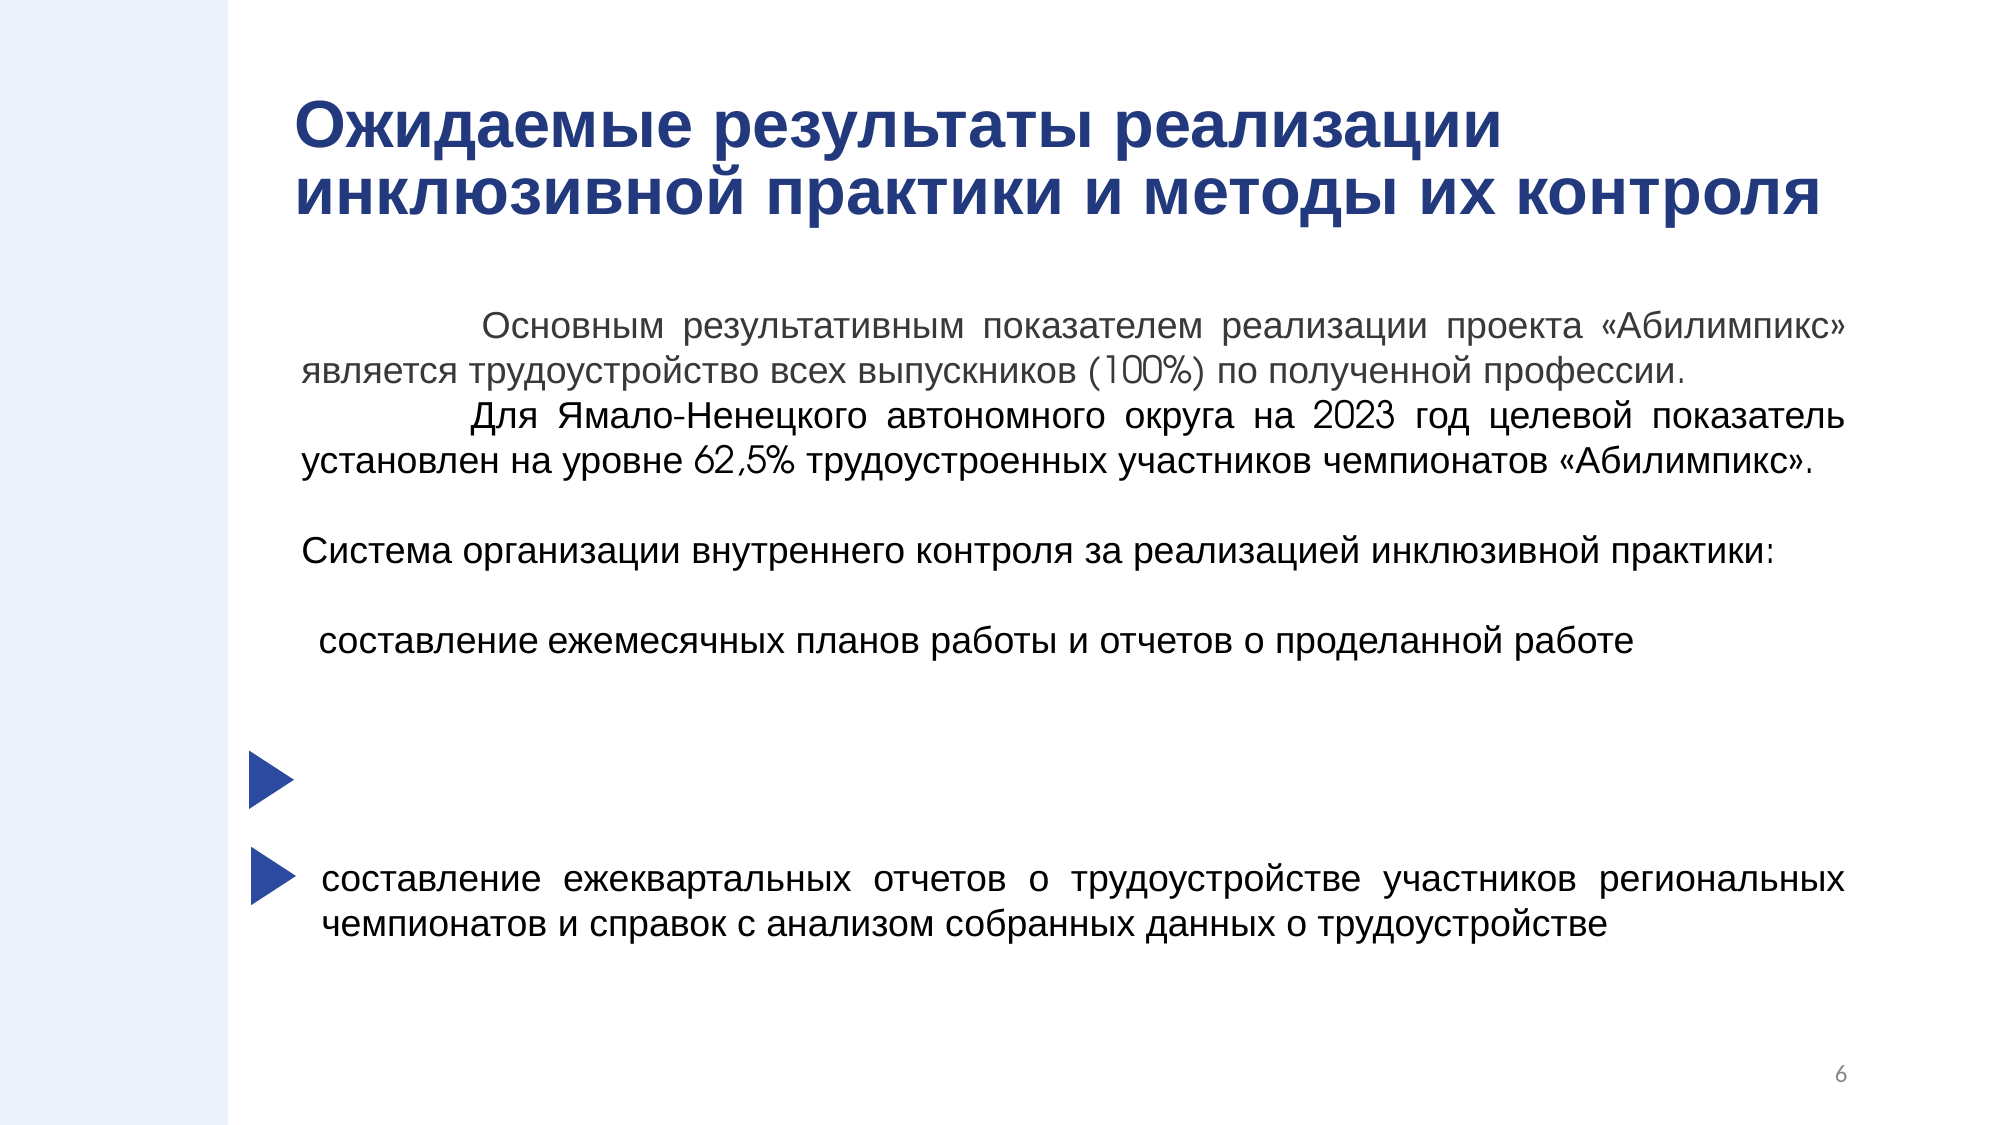

# Ожидаемые результаты реализации инклюзивной практики и методы их контроля
          Основным результативным показателем реализации проекта «Абилимпикс» является трудоустройство всех выпускников (100%) по полученной профессии.
         Для Ямало-Ненецкого автономного округа на 2023 год целевой показатель установлен на уровне 62,5% трудоустроенных участников чемпионатов «Абилимпикс».

Система организации внутреннего контроля за реализацией инклюзивной практики:

  составление ежемесячных планов работы и отчетов о проделанной работе

составление ежеквартальных отчетов о трудоустройстве участников региональных чемпионатов и справок с анализом собранных данных о трудоустройстве

6